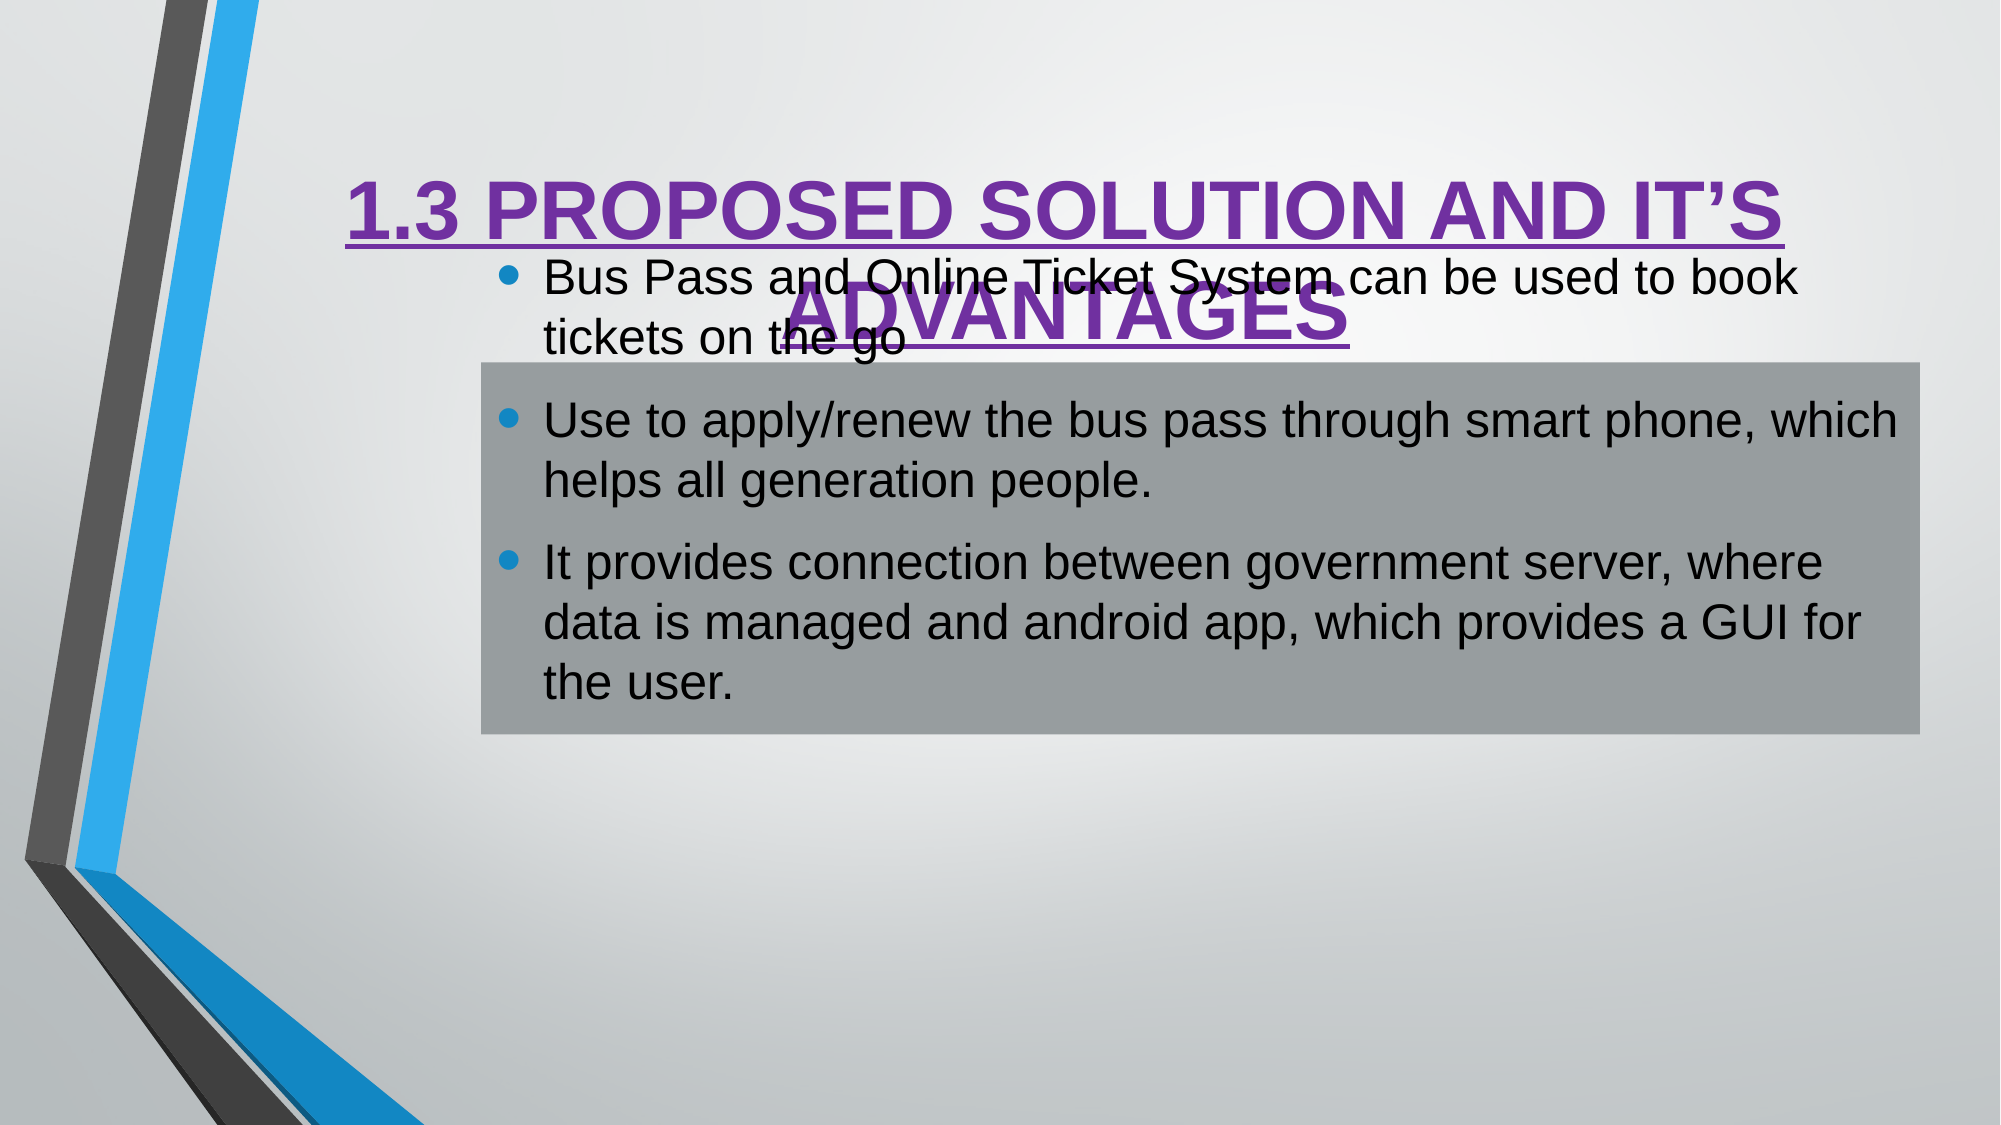

# 1.3 PROPOSED SOLUTION AND IT’S ADVANTAGES
Bus Pass and Online Ticket System can be used to book tickets on the go
Use to apply/renew the bus pass through smart phone, which helps all generation people.
It provides connection between government server, where data is managed and android app, which provides a GUI for the user.